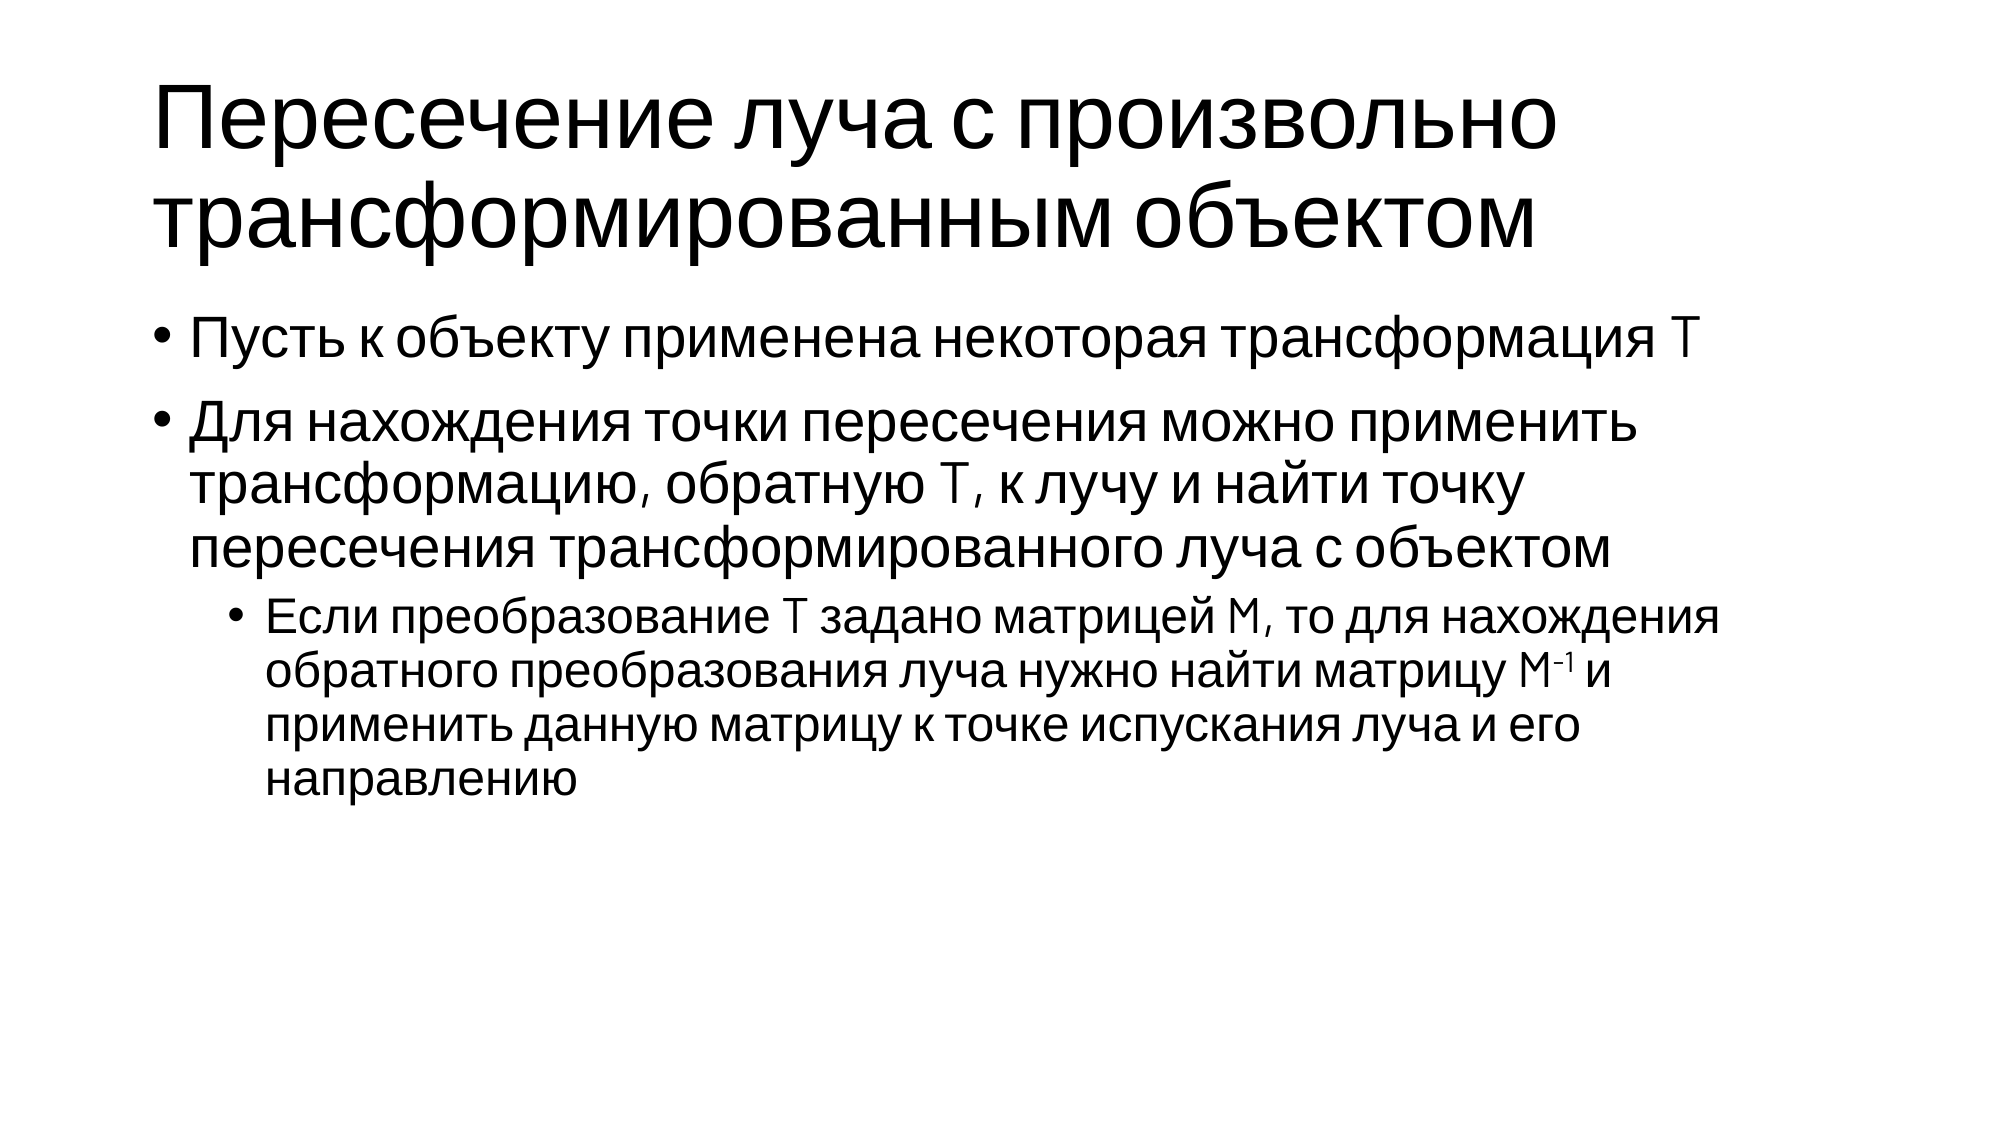

# Пересечение луча с произвольно трансформированным объектом
Пусть к объекту применена некоторая трансформация T
Для нахождения точки пересечения можно применить трансформацию, обратную T, к лучу и найти точку пересечения трансформированного луча с объектом
Если преобразование T задано матрицей M, то для нахождения обратного преобразования луча нужно найти матрицу M-1 и применить данную матрицу к точке испускания луча и его направлению